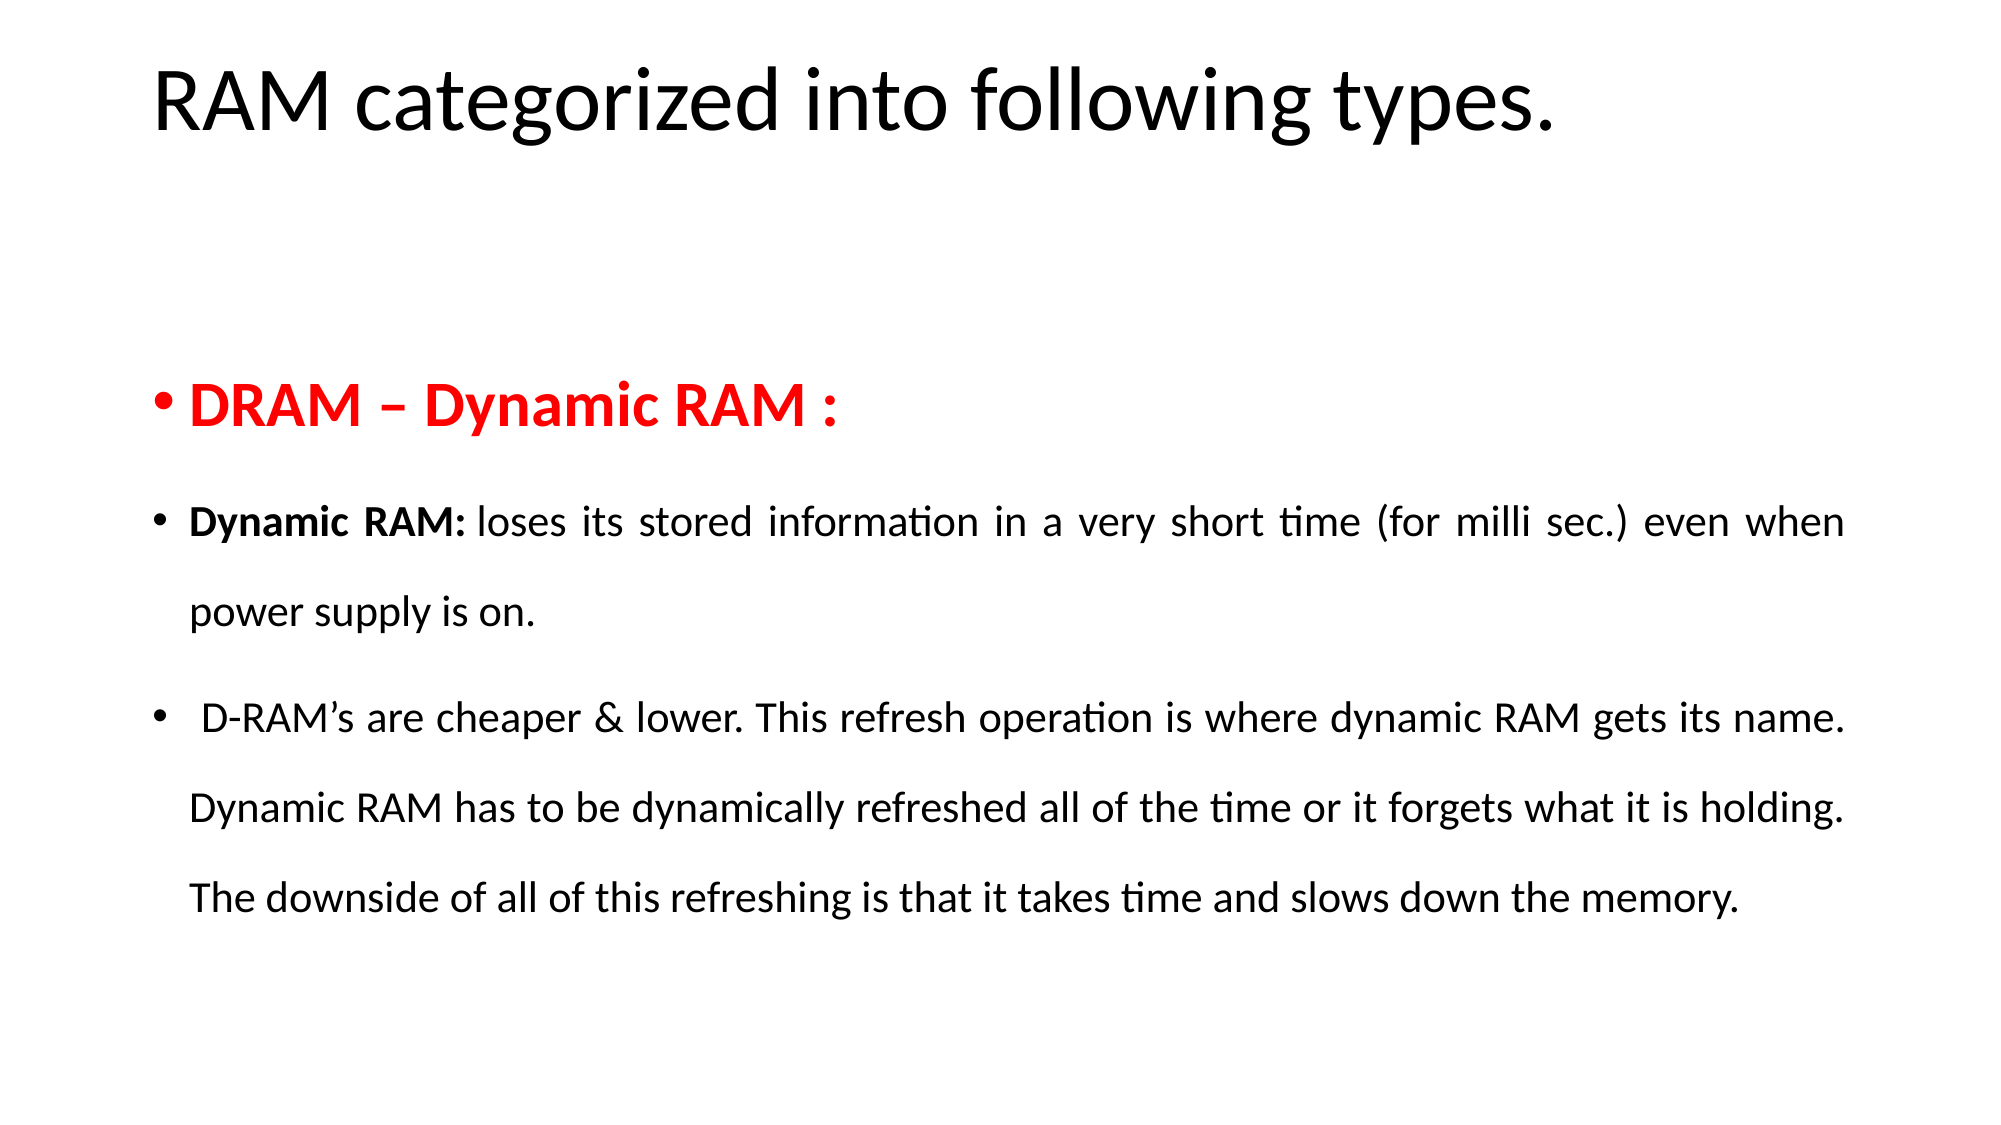

# RAM categorized into following types.
DRAM – Dynamic RAM :
Dynamic RAM: loses its stored information in a very short time (for milli sec.) even when power supply is on.
 D-RAM’s are cheaper & lower. This refresh operation is where dynamic RAM gets its name. Dynamic RAM has to be dynamically refreshed all of the time or it forgets what it is holding. The downside of all of this refreshing is that it takes time and slows down the memory.